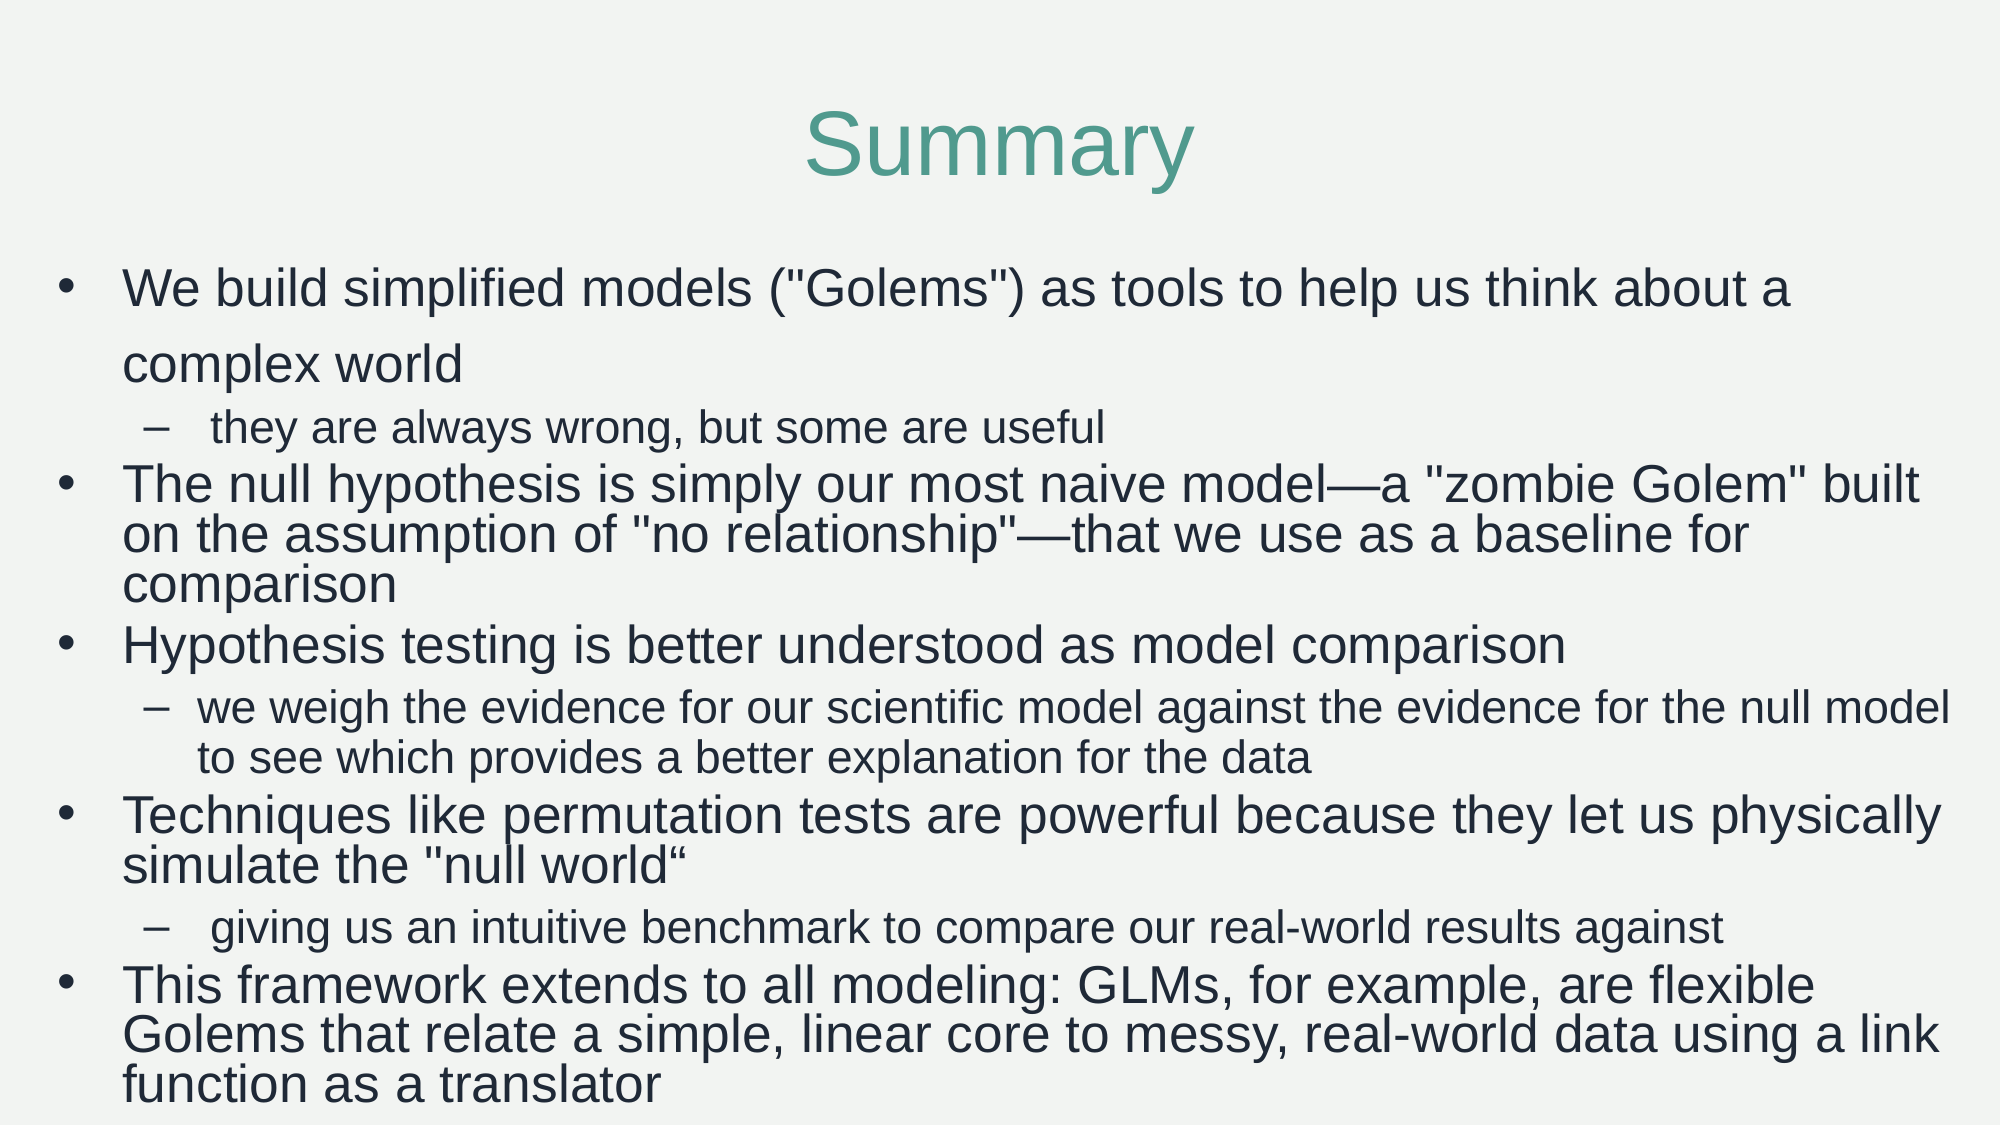

# Summary
We build simplified models ("Golems") as tools to help us think about a complex world
 they are always wrong, but some are useful
The null hypothesis is simply our most naive model—a "zombie Golem" built on the assumption of "no relationship"—that we use as a baseline for comparison
Hypothesis testing is better understood as model comparison
we weigh the evidence for our scientific model against the evidence for the null model to see which provides a better explanation for the data
Techniques like permutation tests are powerful because they let us physically simulate the "null world“
 giving us an intuitive benchmark to compare our real-world results against
This framework extends to all modeling: GLMs, for example, are flexible Golems that relate a simple, linear core to messy, real-world data using a link function as a translator